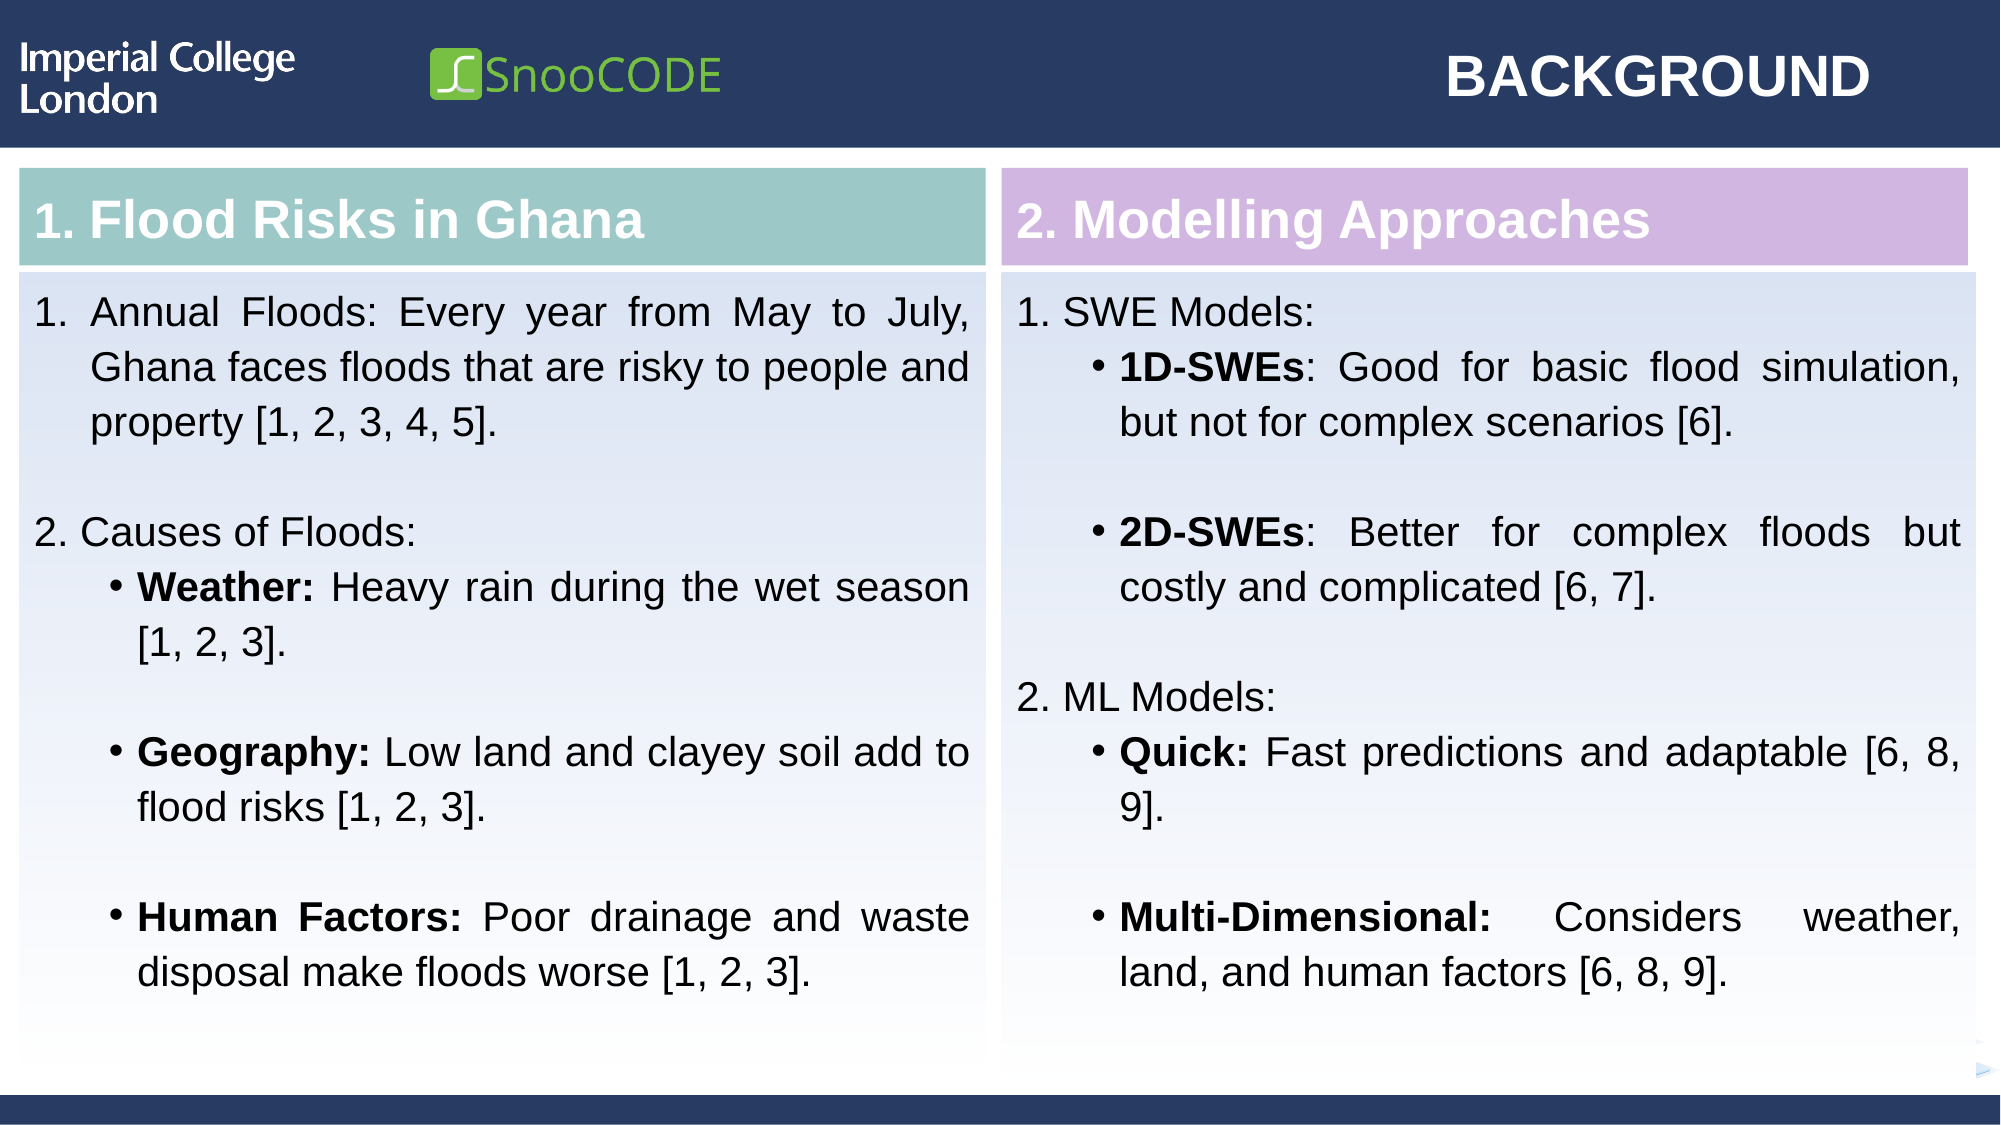

# BACKGROUND
1. Flood Risks in Ghana
2. Modelling Approaches
Annual Floods: Every year from May to July, Ghana faces floods that are risky to people and property [1, 2, 3, 4, 5].

2. Causes of Floods:
Weather: Heavy rain during the wet season [1, 2, 3].

Geography: Low land and clayey soil add to flood risks [1, 2, 3].

Human Factors: Poor drainage and waste disposal make floods worse [1, 2, 3].
1. SWE Models:
1D-SWEs: Good for basic flood simulation, but not for complex scenarios [6].

2D-SWEs: Better for complex floods but costly and complicated [6, 7].

2. ML Models:
Quick: Fast predictions and adaptable [6, 8, 9].

Multi-Dimensional: Considers weather, land, and human factors [6, 8, 9].